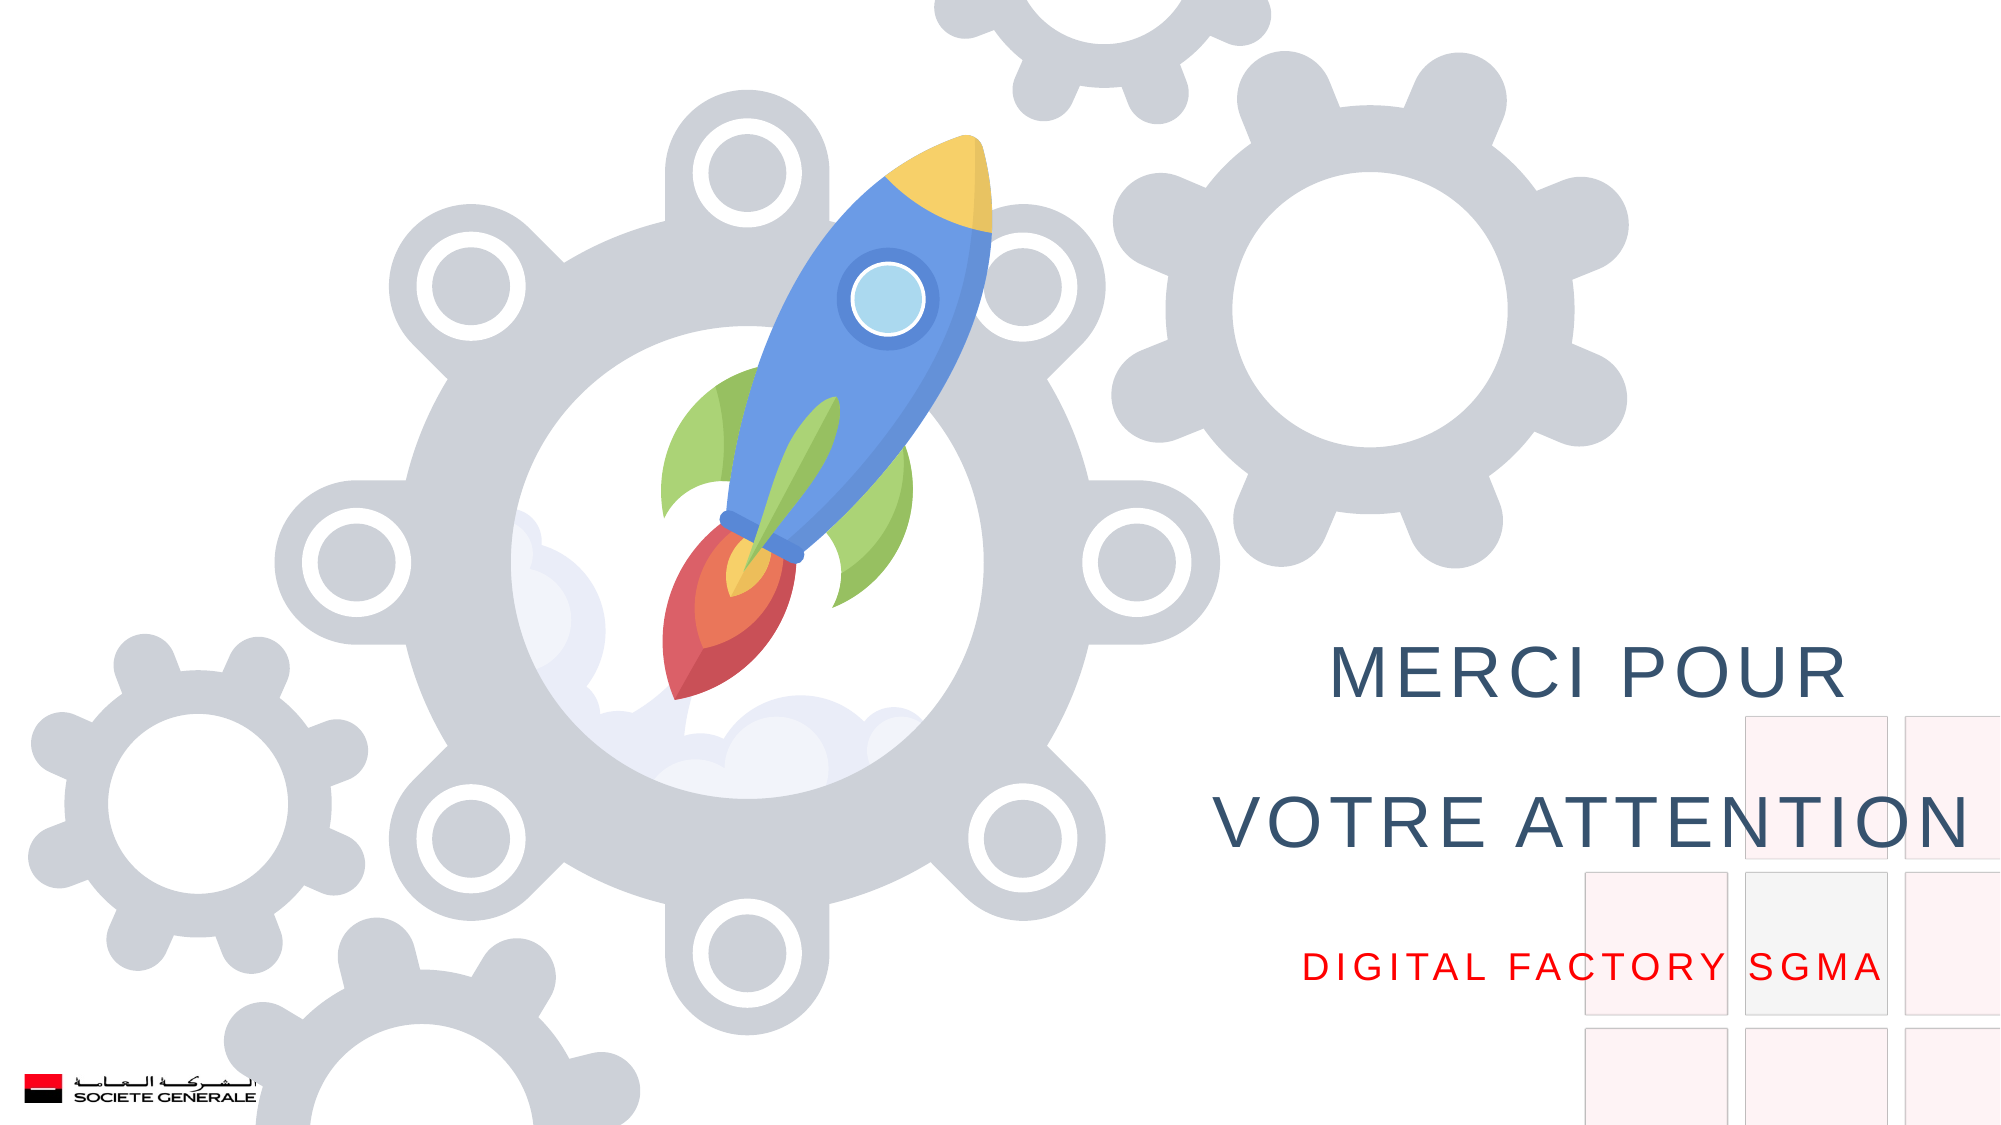

# MERCI POUR VOTRE ATTENTION
DIGITAL FACTORY SGMA